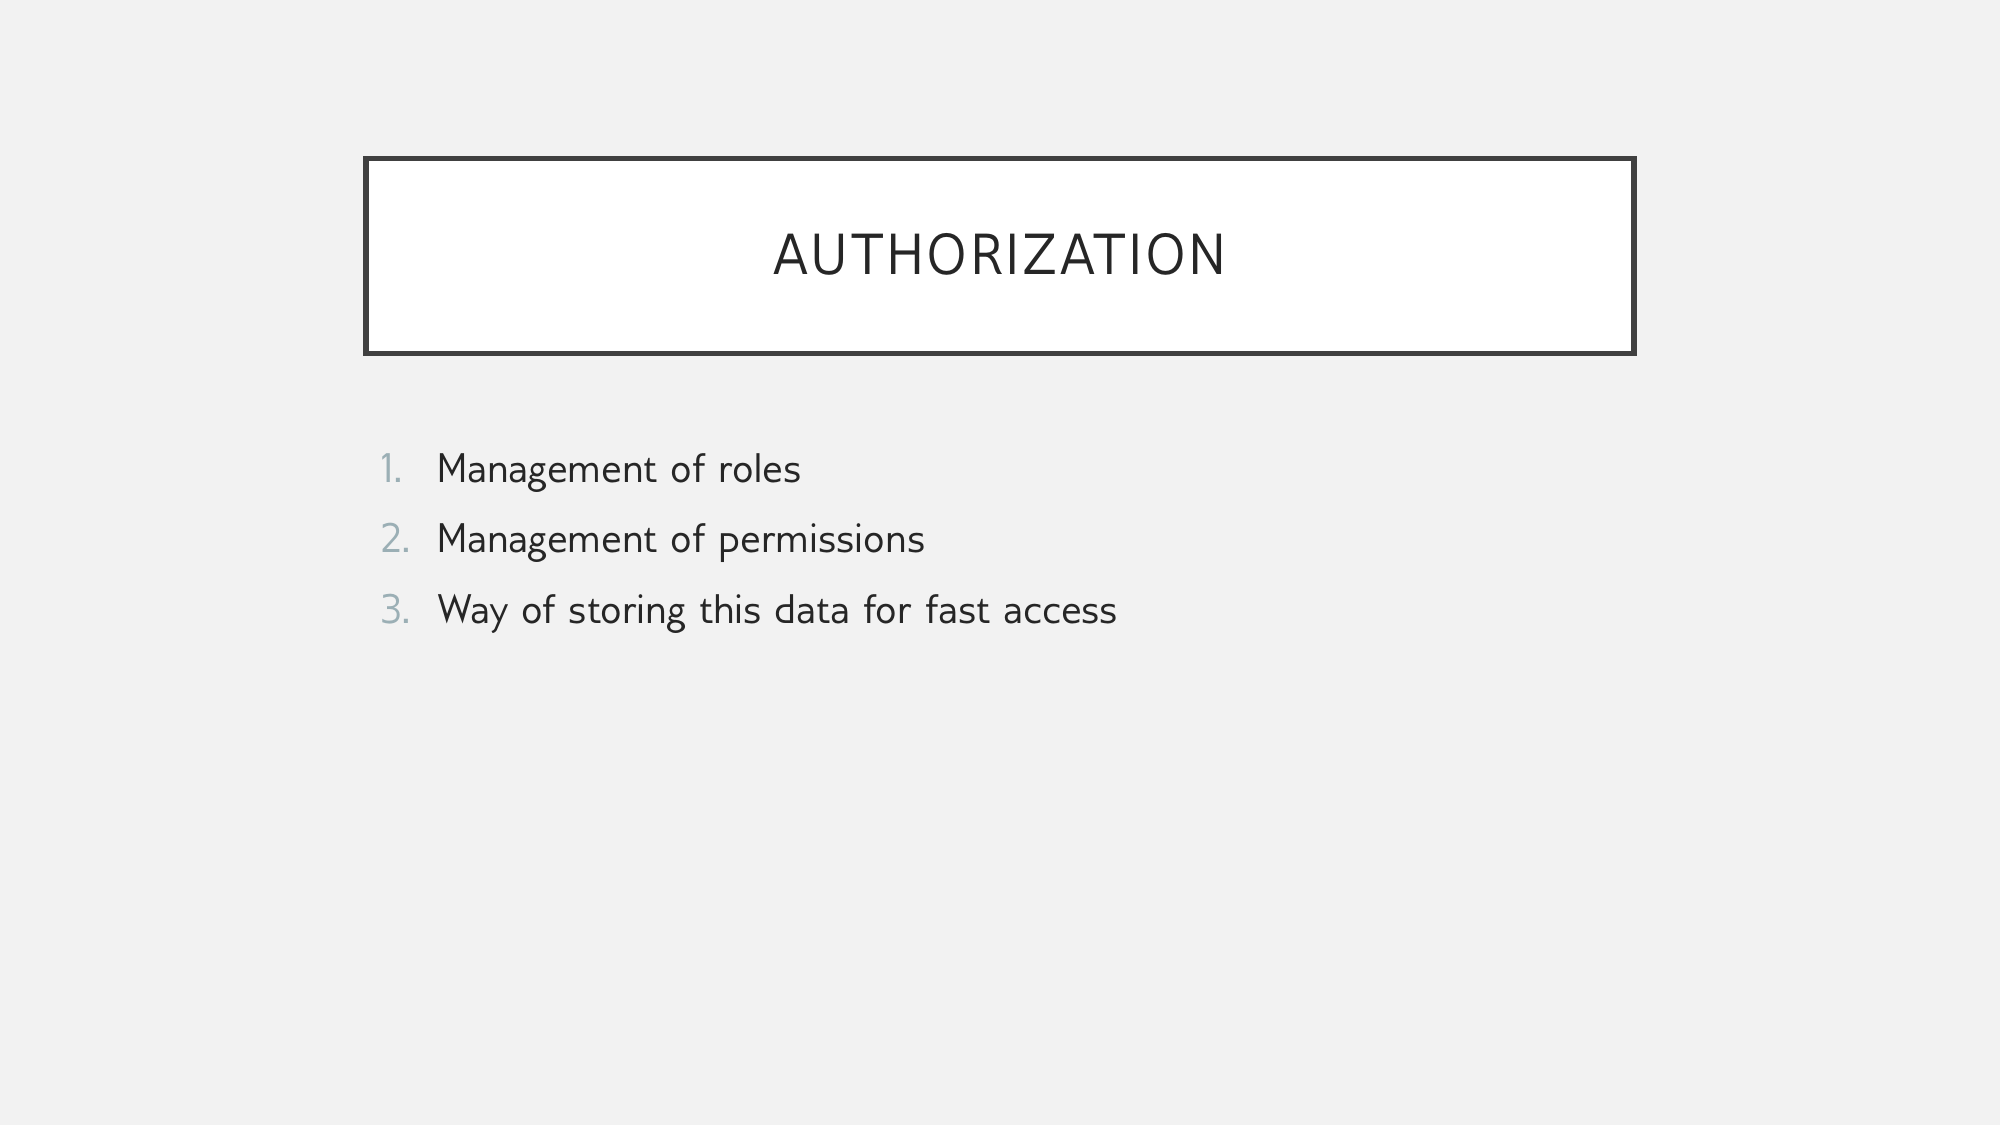

# Authorization
Management of roles
Management of permissions
Way of storing this data for fast access